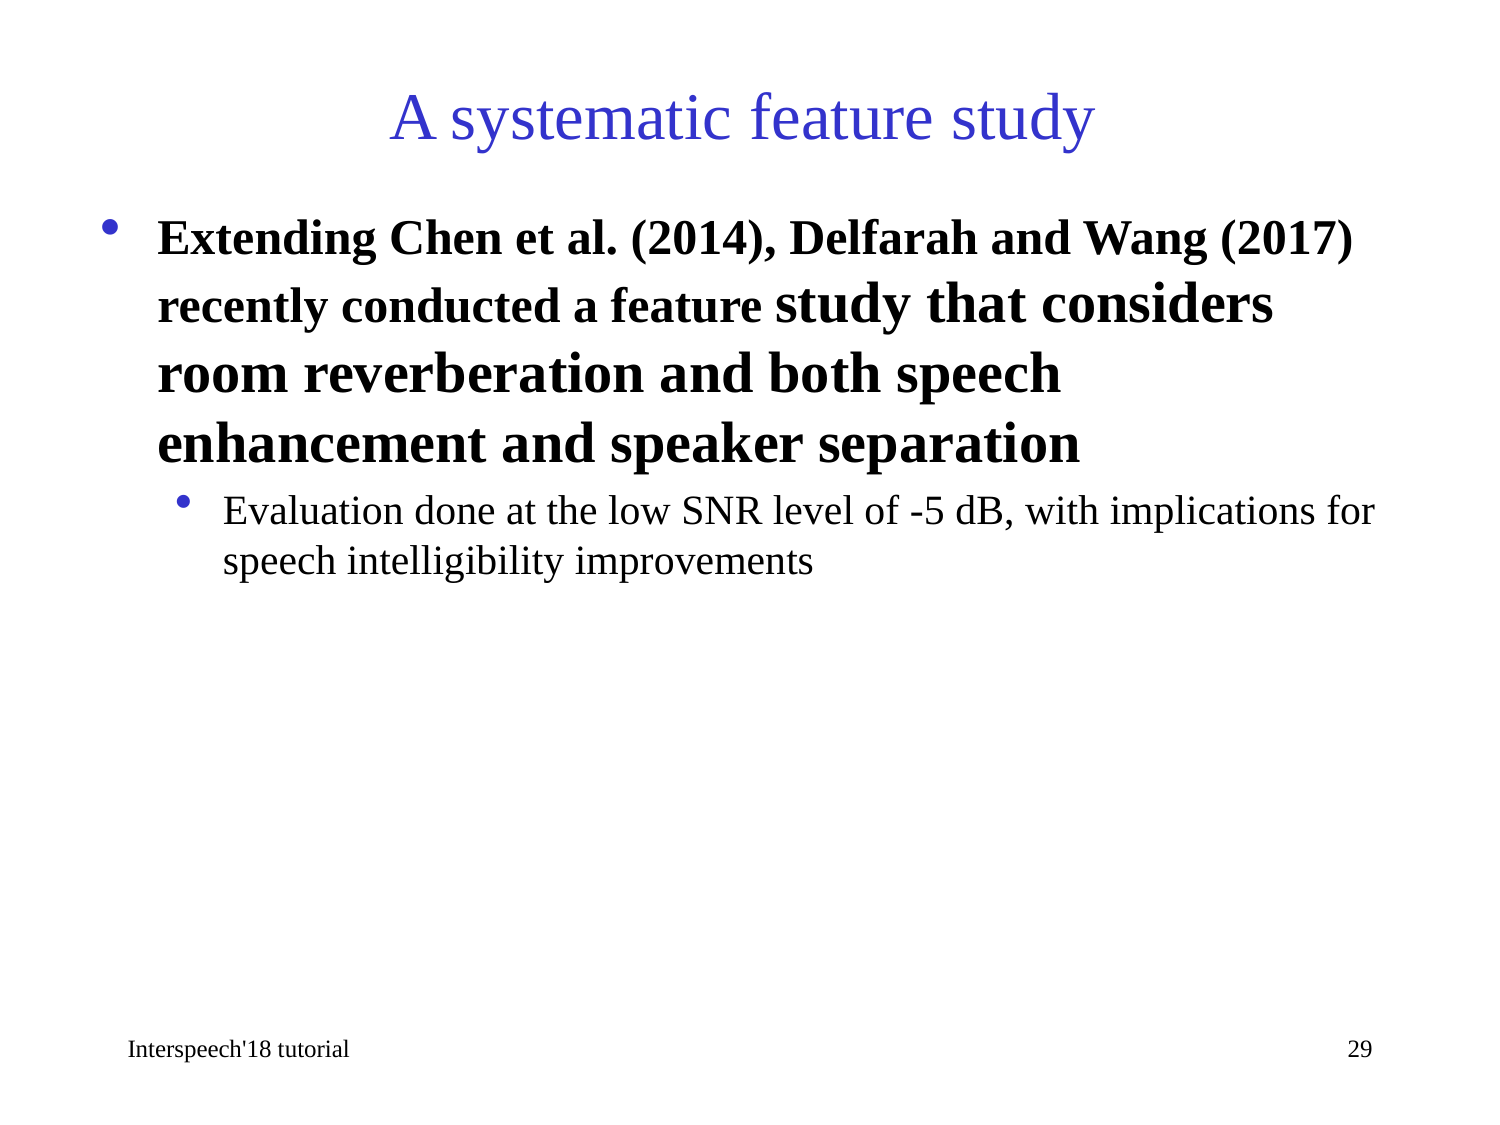

# A systematic feature study
Extending Chen et al. (2014), Delfarah and Wang (2017)  recently conducted a feature study that considers room reverberation and both speech enhancement and speaker separation
Evaluation done at the low SNR level of -5 dB, with implications for speech intelligibility improvements
Interspeech'18 tutorial
29